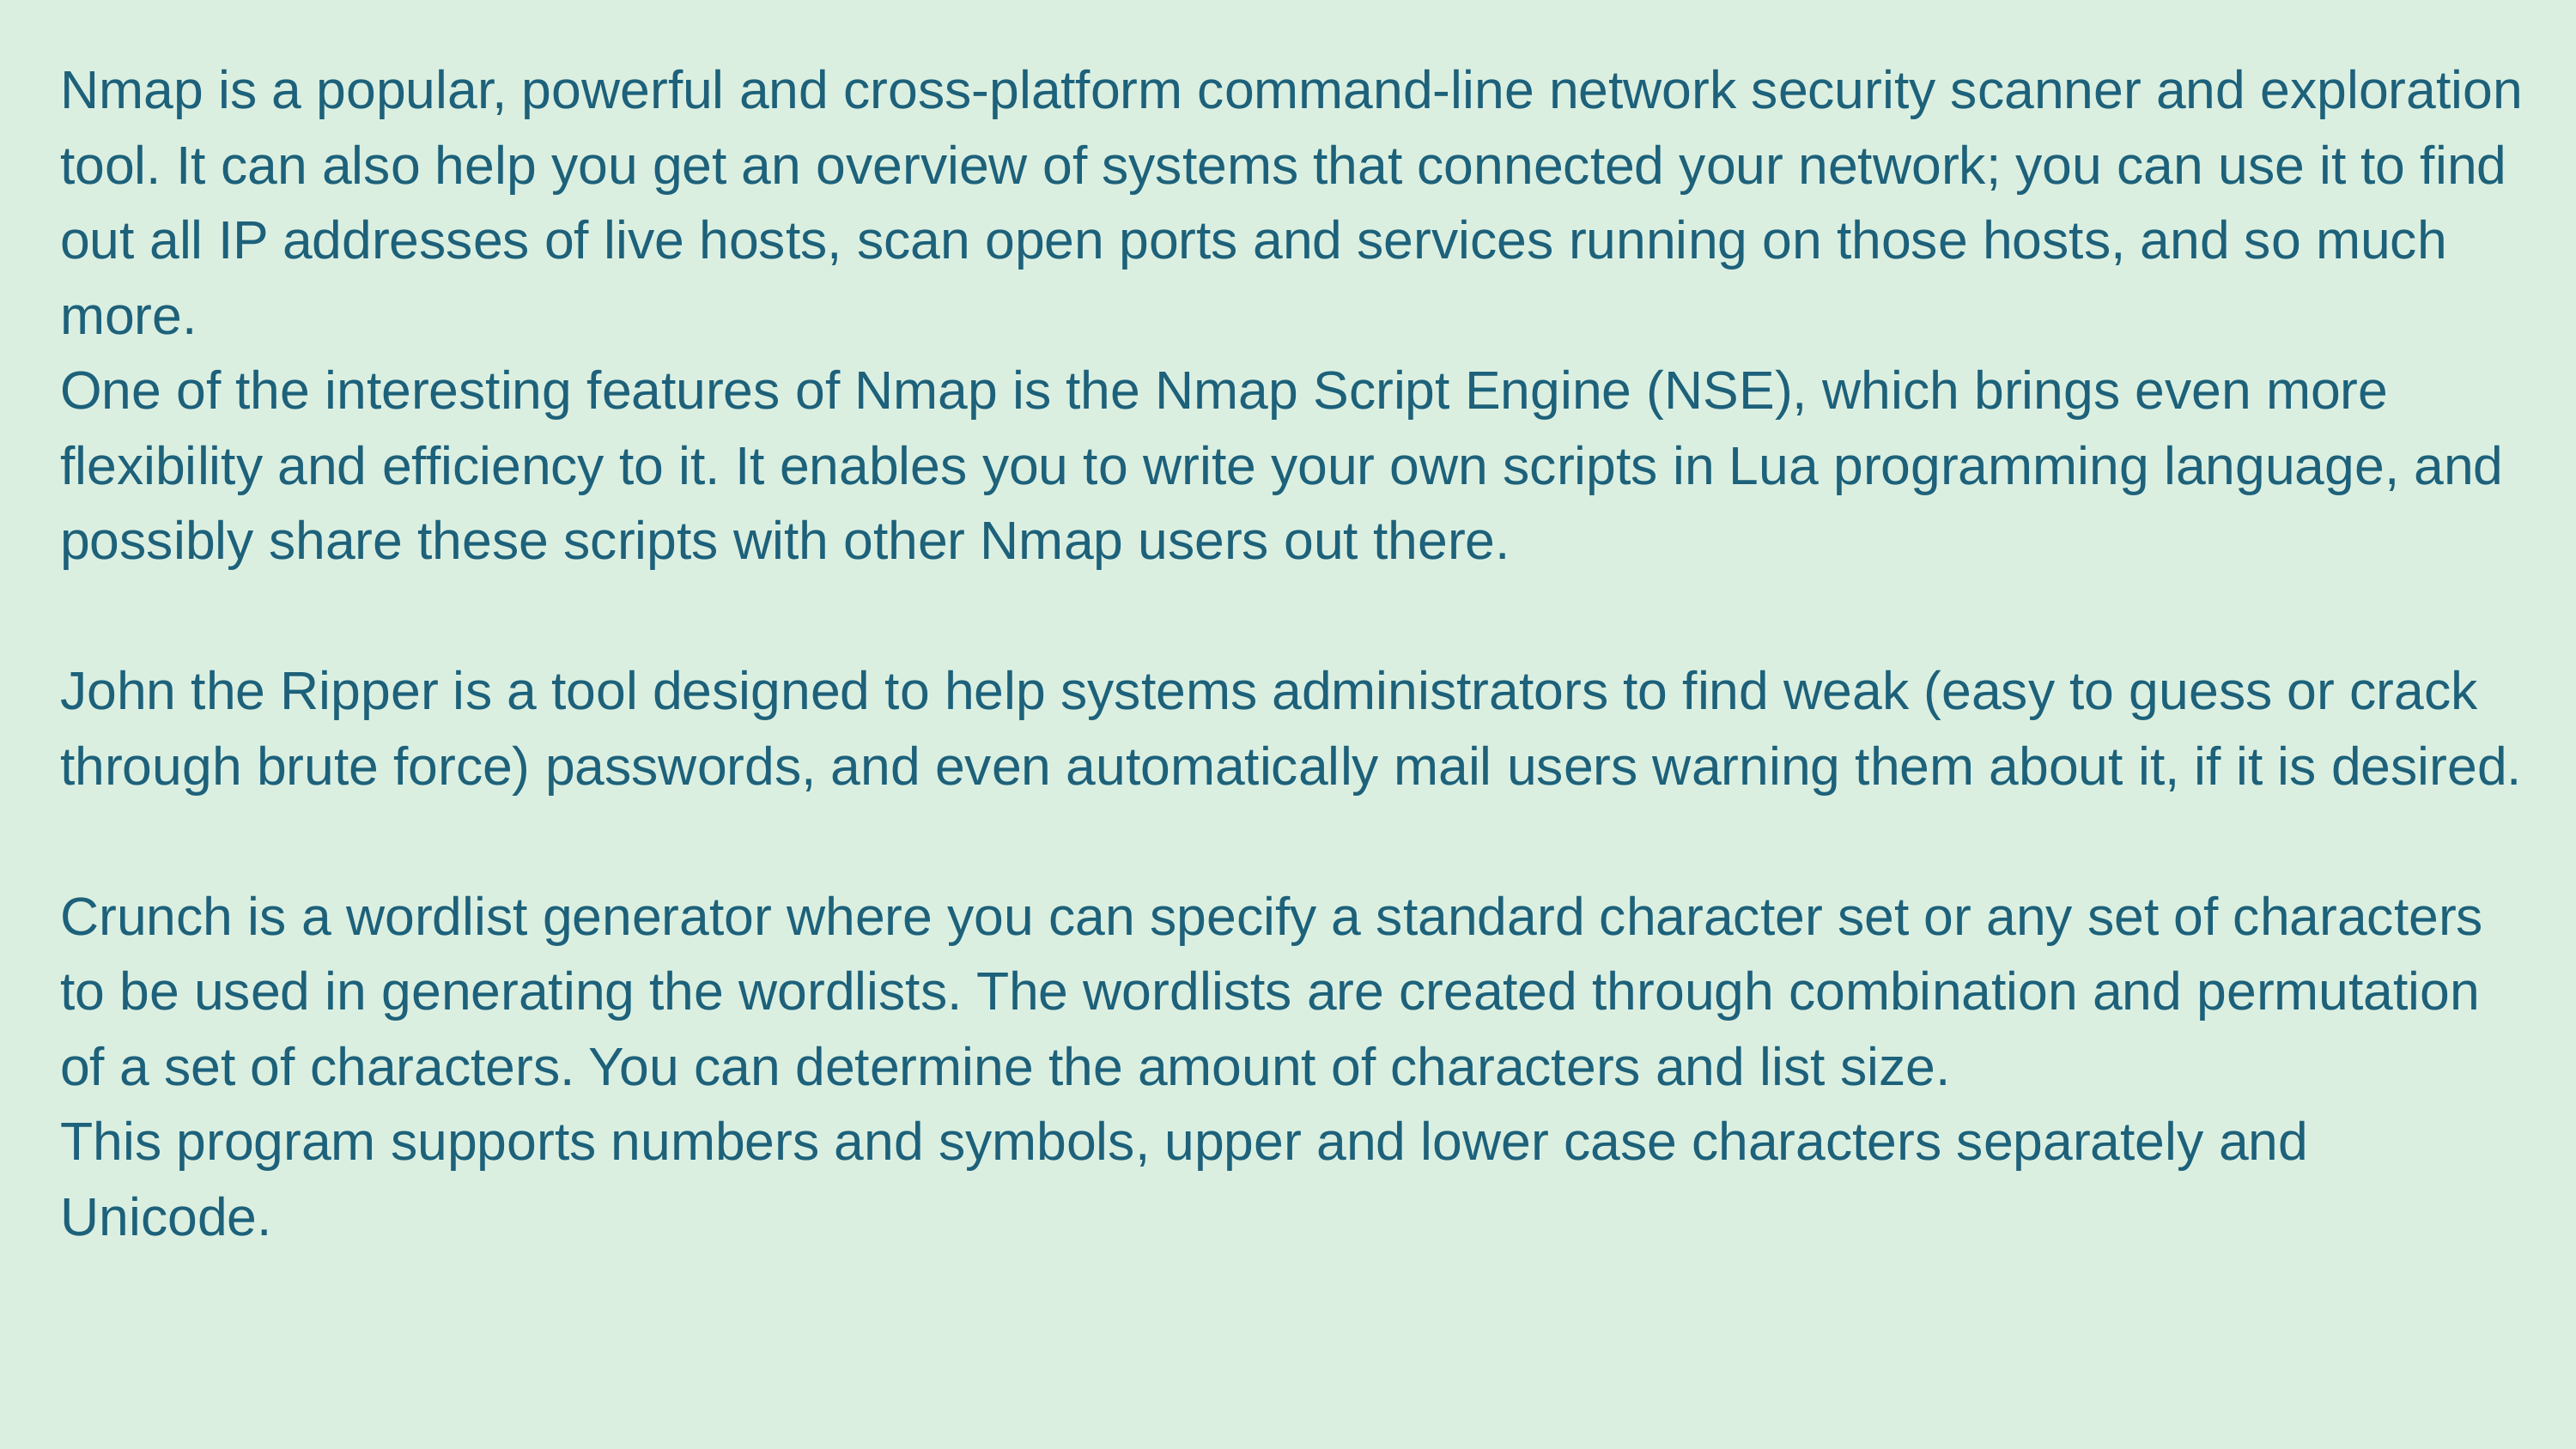

Nmap is a popular, powerful and cross-platform command-line network security scanner and exploration tool. It can also help you get an overview of systems that connected your network; you can use it to find out all IP addresses of live hosts, scan open ports and services running on those hosts, and so much more.
One of the interesting features of Nmap is the Nmap Script Engine (NSE), which brings even more flexibility and efficiency to it. It enables you to write your own scripts in Lua programming language, and possibly share these scripts with other Nmap users out there.

John the Ripper is a tool designed to help systems administrators to find weak (easy to guess or crack through brute force) passwords, and even automatically mail users warning them about it, if it is desired.

Crunch is a wordlist generator where you can specify a standard character set or any set of characters to be used in generating the wordlists. The wordlists are created through combination and permutation of a set of characters. You can determine the amount of characters and list size.
This program supports numbers and symbols, upper and lower case characters separately and Unicode.